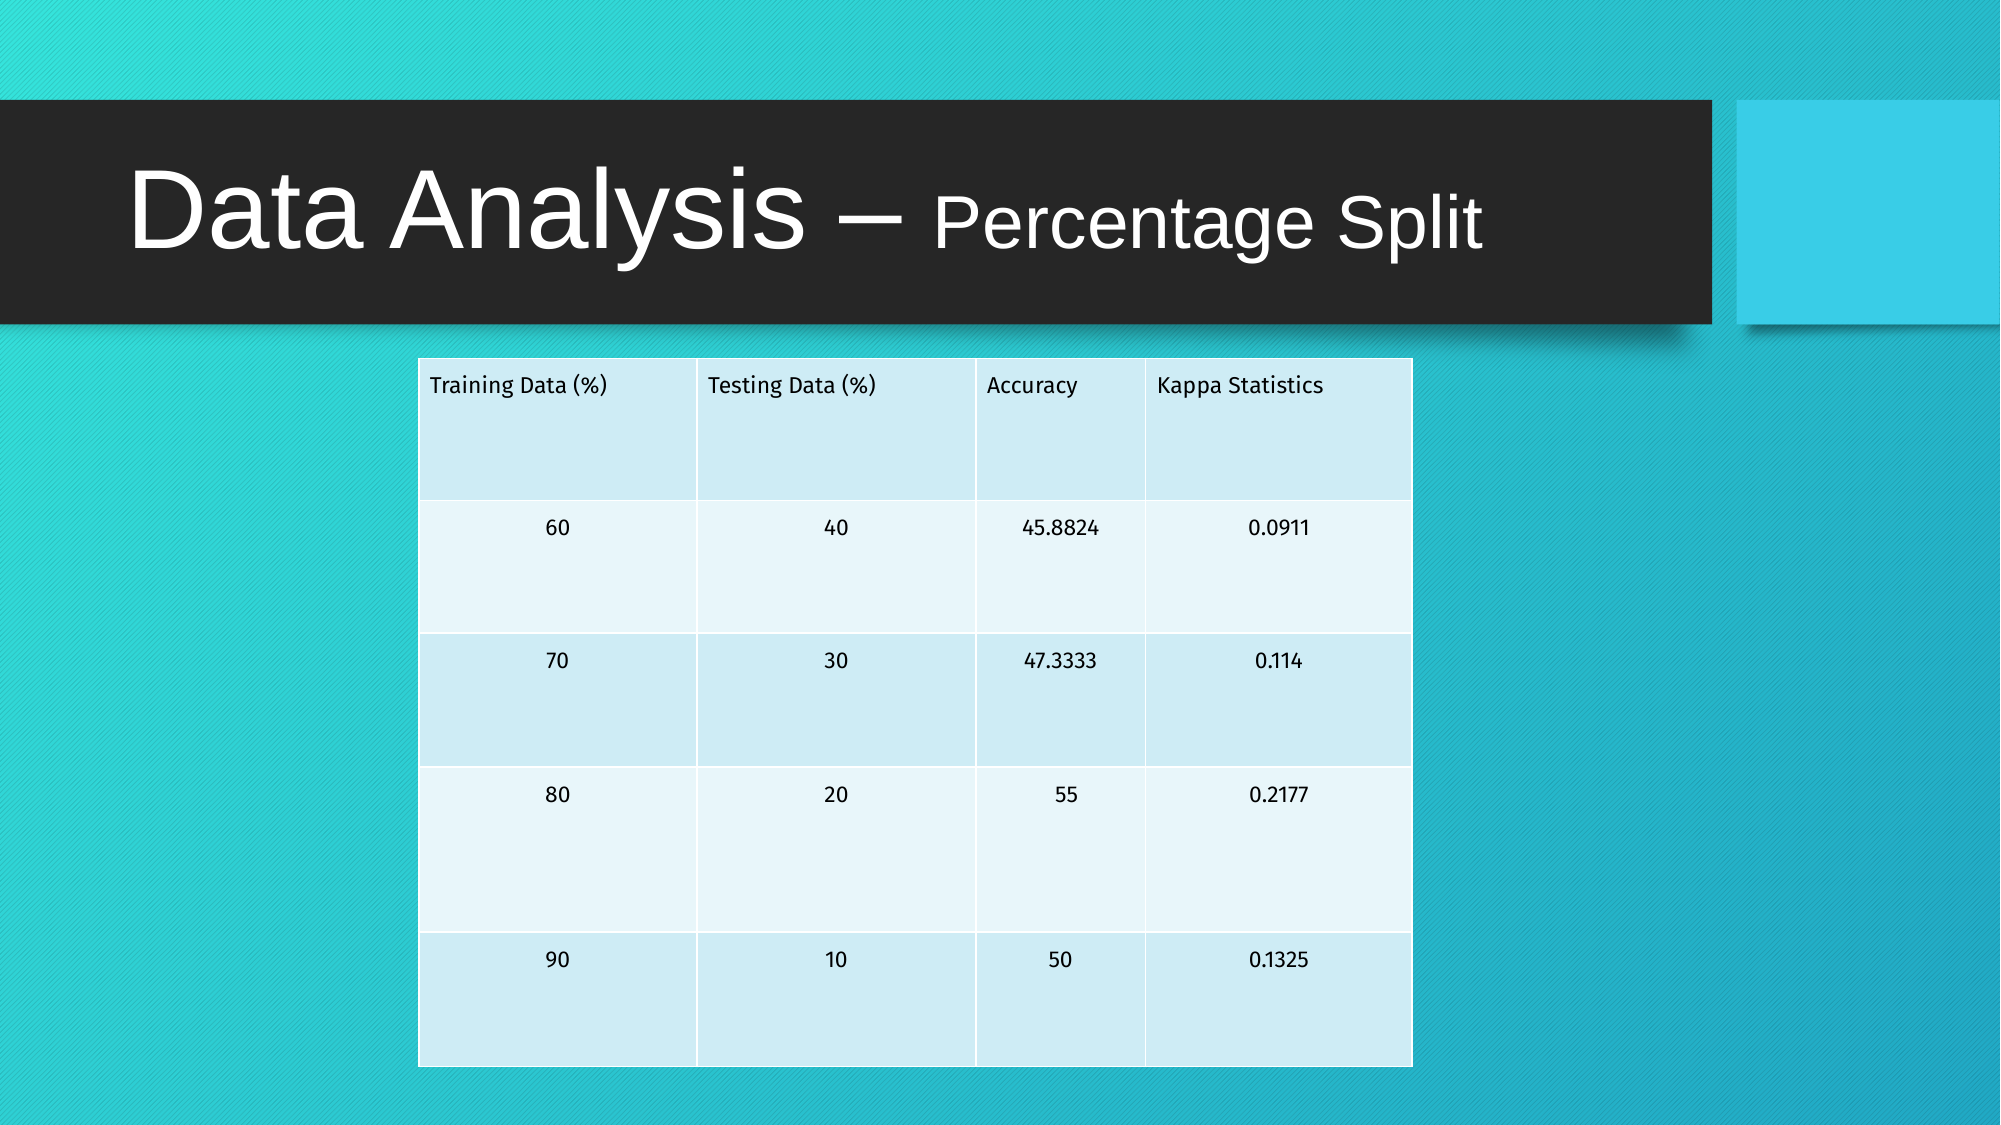

# Data Analysis – Percentage Split
| Training Data (%) | Testing Data (%) | Accuracy | Kappa Statistics |
| --- | --- | --- | --- |
| 60 | 40 | 45.8824 | 0.0911 |
| 70 | 30 | 47.3333 | 0.114 |
| 80 | 20 | 55 | 0.2177 |
| 90 | 10 | 50 | 0.1325 |